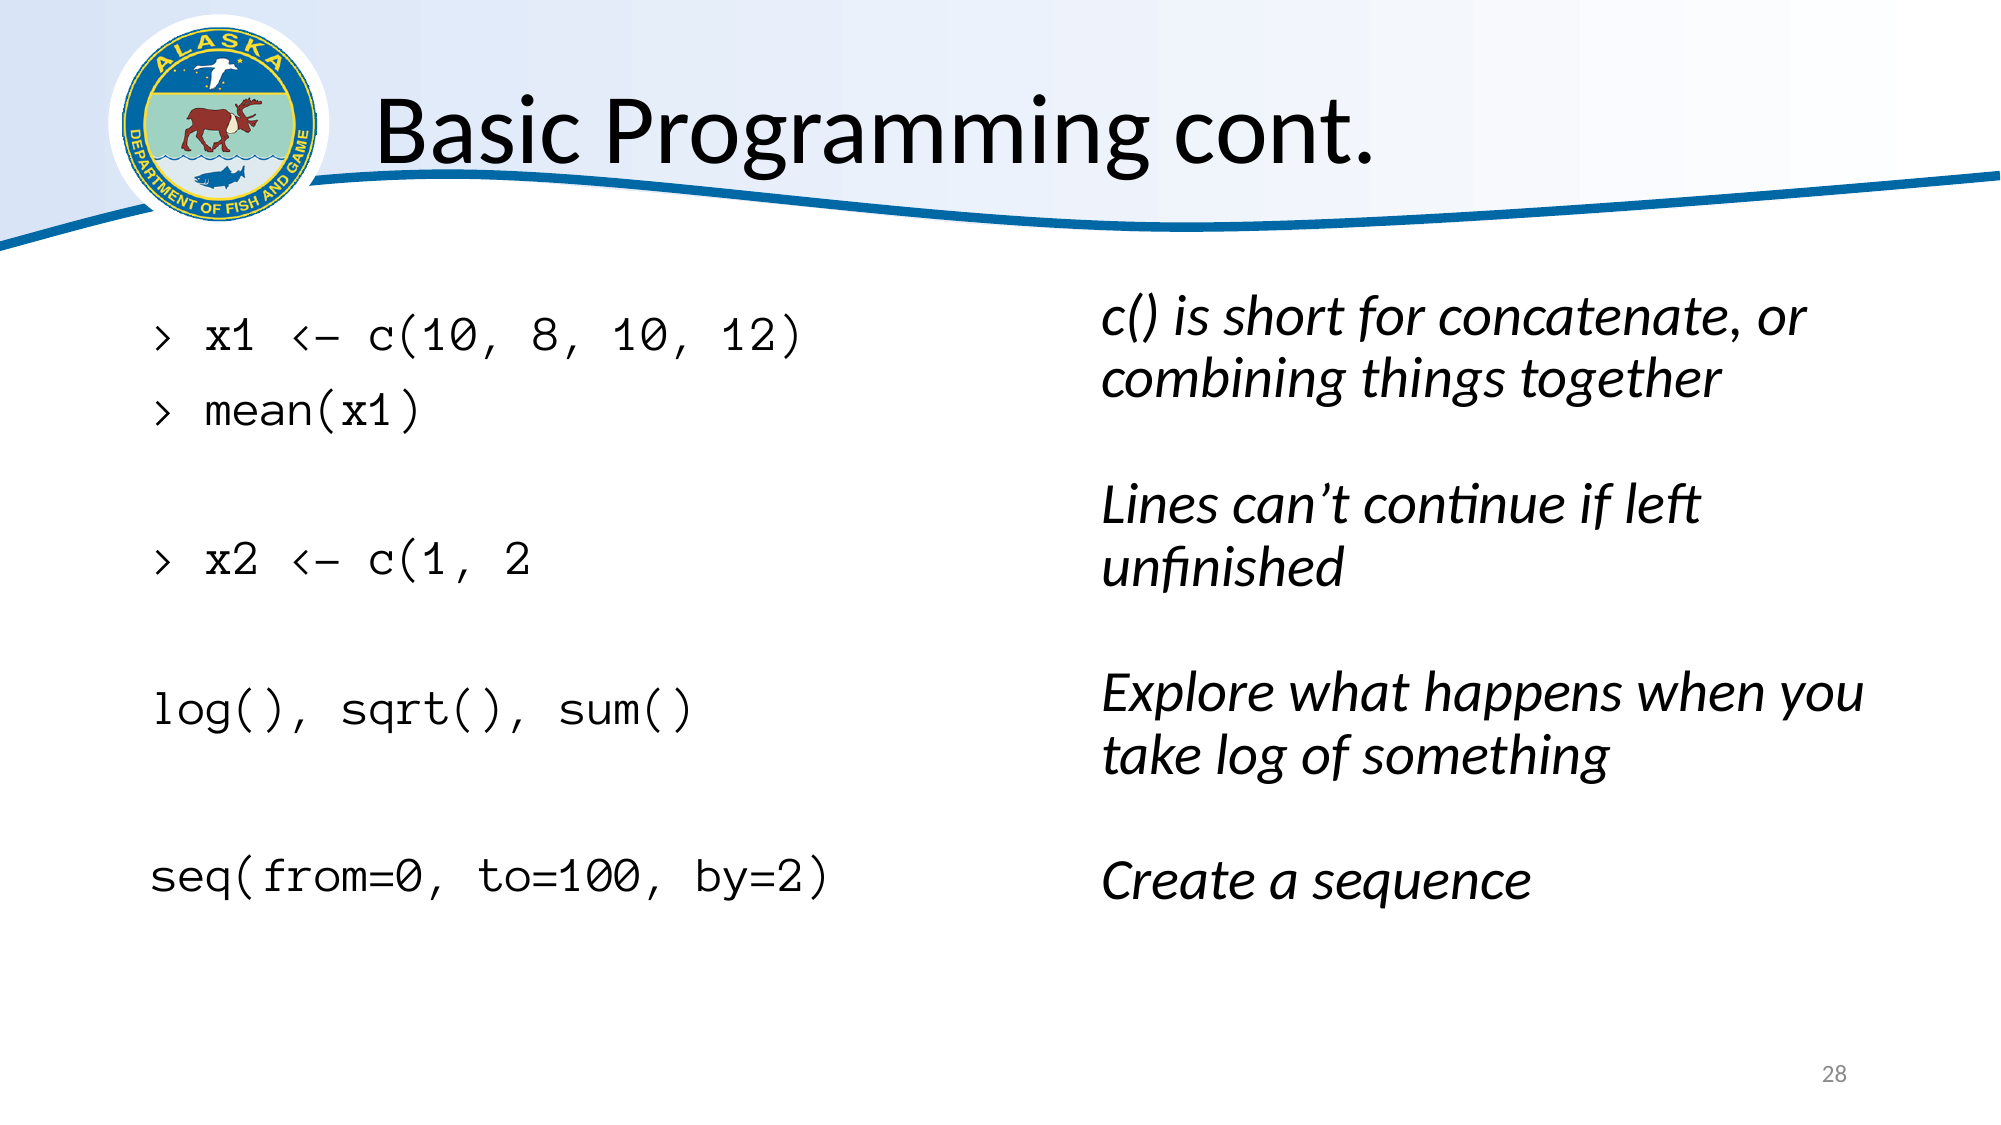

# Basic Programming cont.
c() is short for concatenate, or combining things together
Lines can’t continue if left unfinished
Explore what happens when you take log of something
Create a sequence
> x1 <- c(10, 8, 10, 12)
> mean(x1)

> x2 <- c(1, 2

log(), sqrt(), sum()

seq(from=0, to=100, by=2)
28